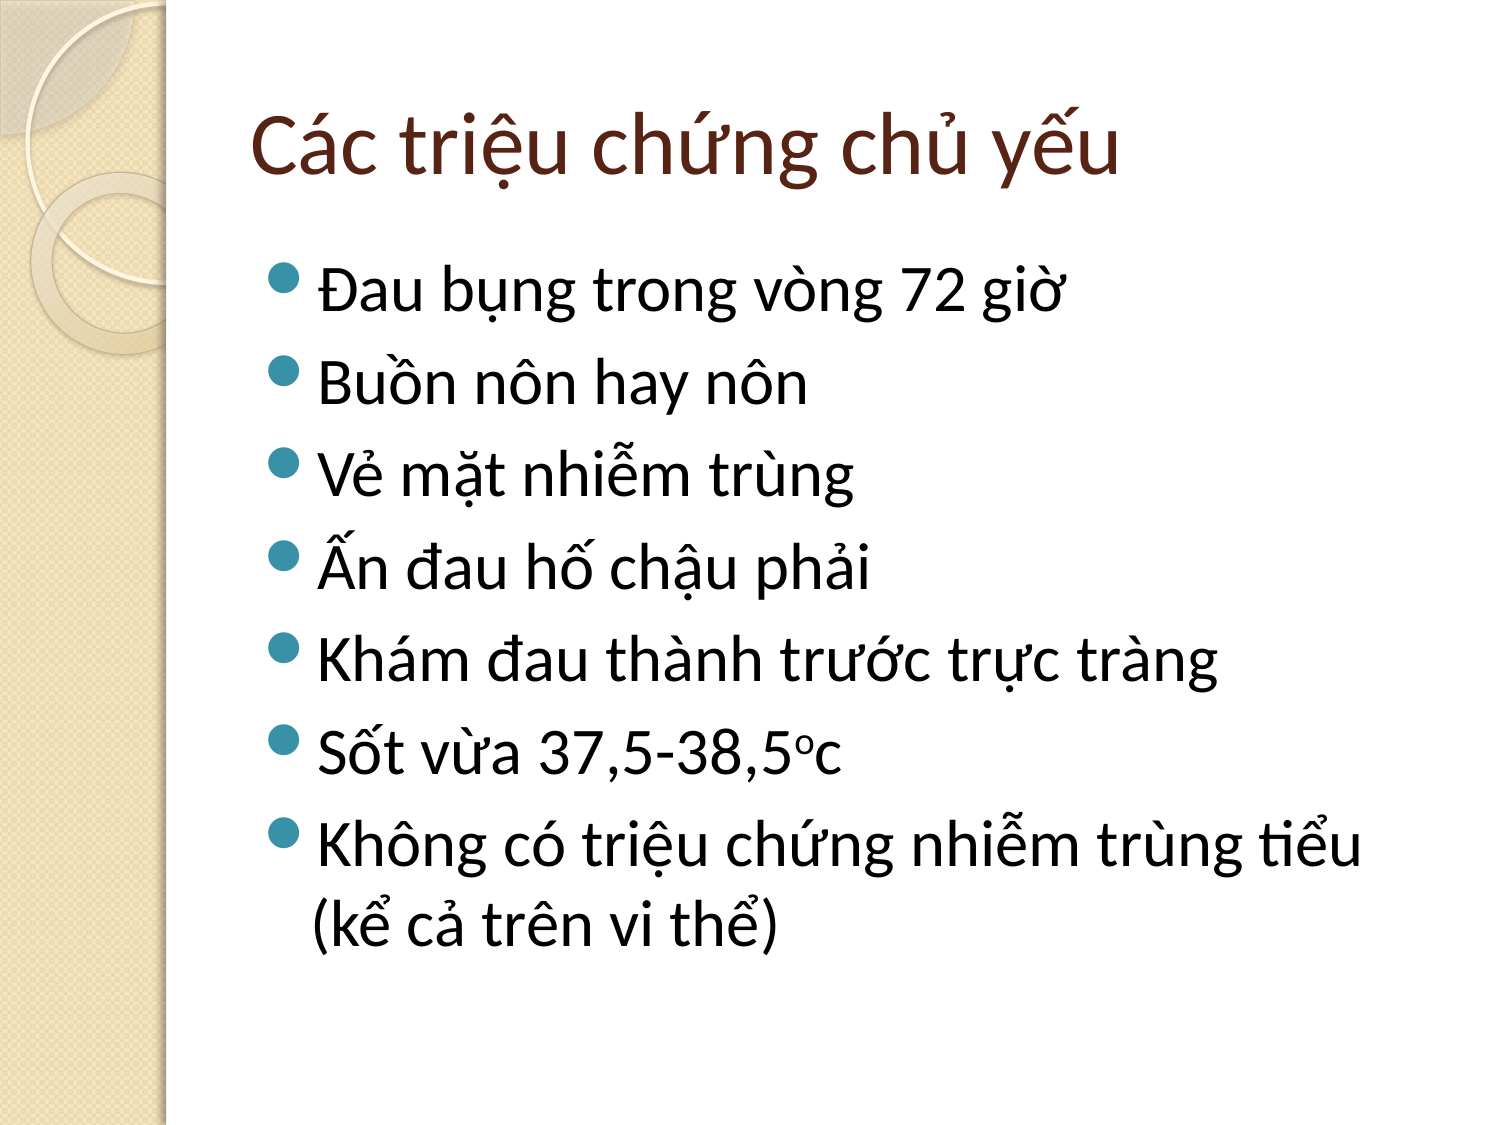

# Các triệu chứng chủ yếu
Đau bụng trong vòng 72 giờ
Buồn nôn hay nôn
Vẻ mặt nhiễm trùng
Ấn đau hố chậu phải
Khám đau thành trước trực tràng
Sốt vừa 37,5-38,5oc
Không có triệu chứng nhiễm trùng tiểu (kể cả trên vi thể)